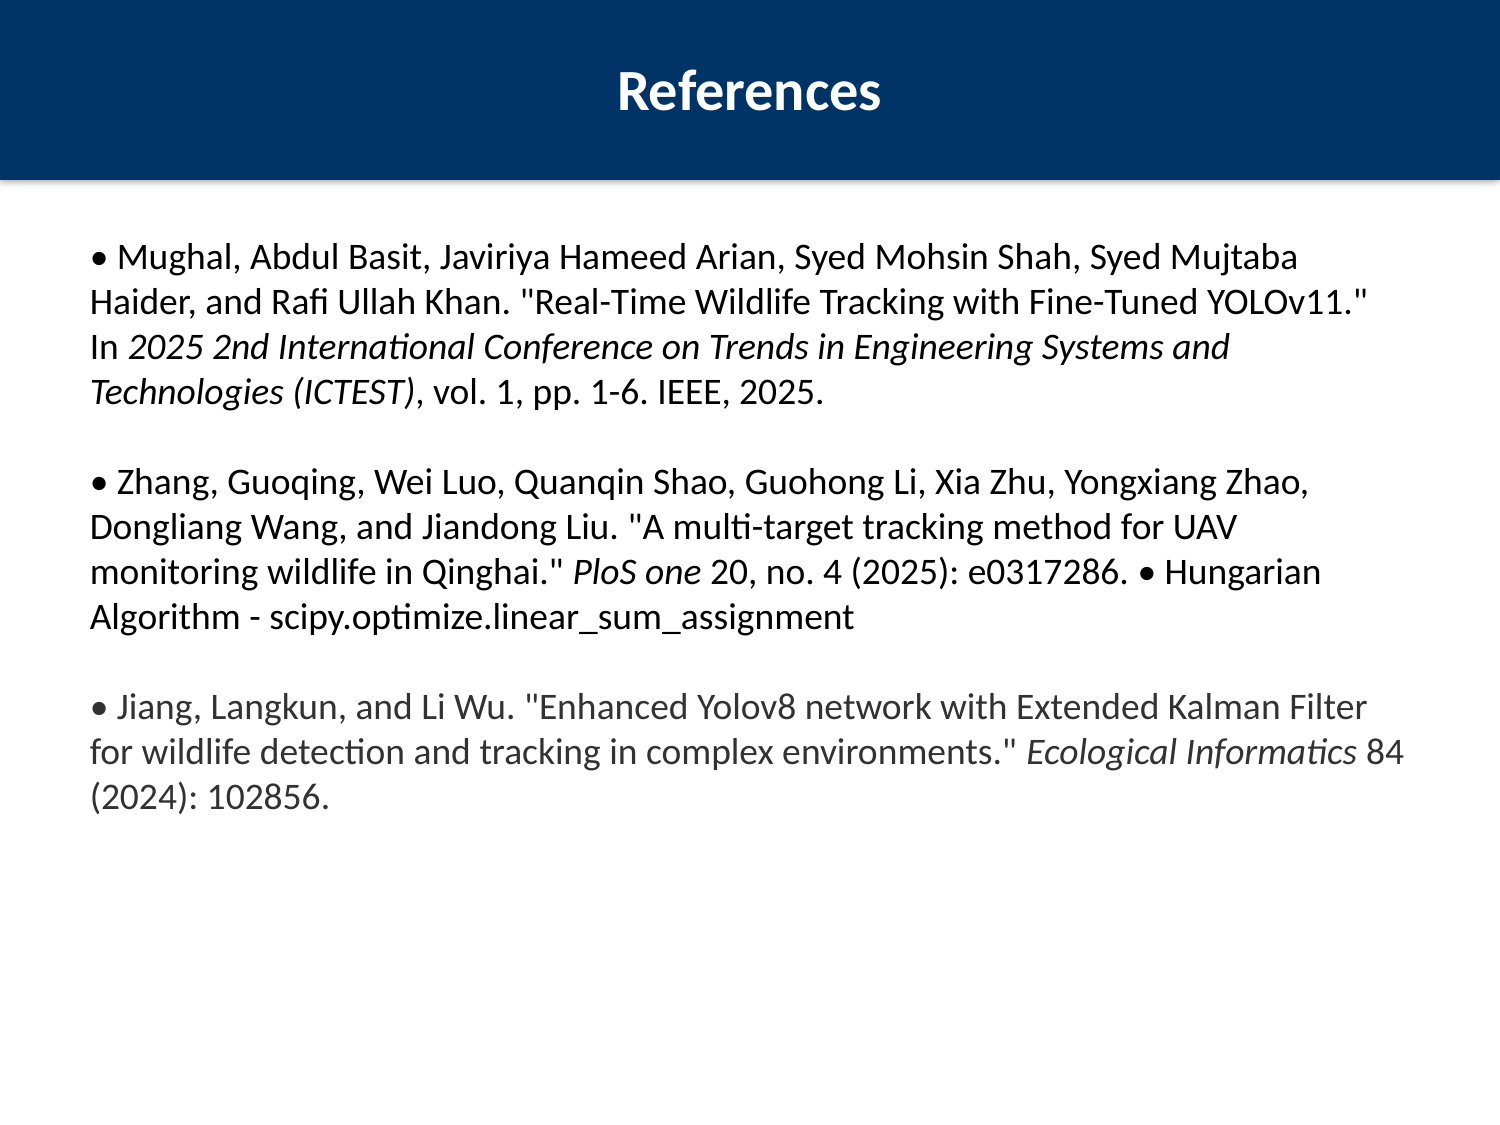

References
• Mughal, Abdul Basit, Javiriya Hameed Arian, Syed Mohsin Shah, Syed Mujtaba Haider, and Rafi Ullah Khan. "Real-Time Wildlife Tracking with Fine-Tuned YOLOv11." In 2025 2nd International Conference on Trends in Engineering Systems and Technologies (ICTEST), vol. 1, pp. 1-6. IEEE, 2025.

• Zhang, Guoqing, Wei Luo, Quanqin Shao, Guohong Li, Xia Zhu, Yongxiang Zhao, Dongliang Wang, and Jiandong Liu. "A multi-target tracking method for UAV monitoring wildlife in Qinghai." PloS one 20, no. 4 (2025): e0317286. • Hungarian Algorithm - scipy.optimize.linear_sum_assignment

• Jiang, Langkun, and Li Wu. "Enhanced Yolov8 network with Extended Kalman Filter for wildlife detection and tracking in complex environments." Ecological Informatics 84 (2024): 102856.